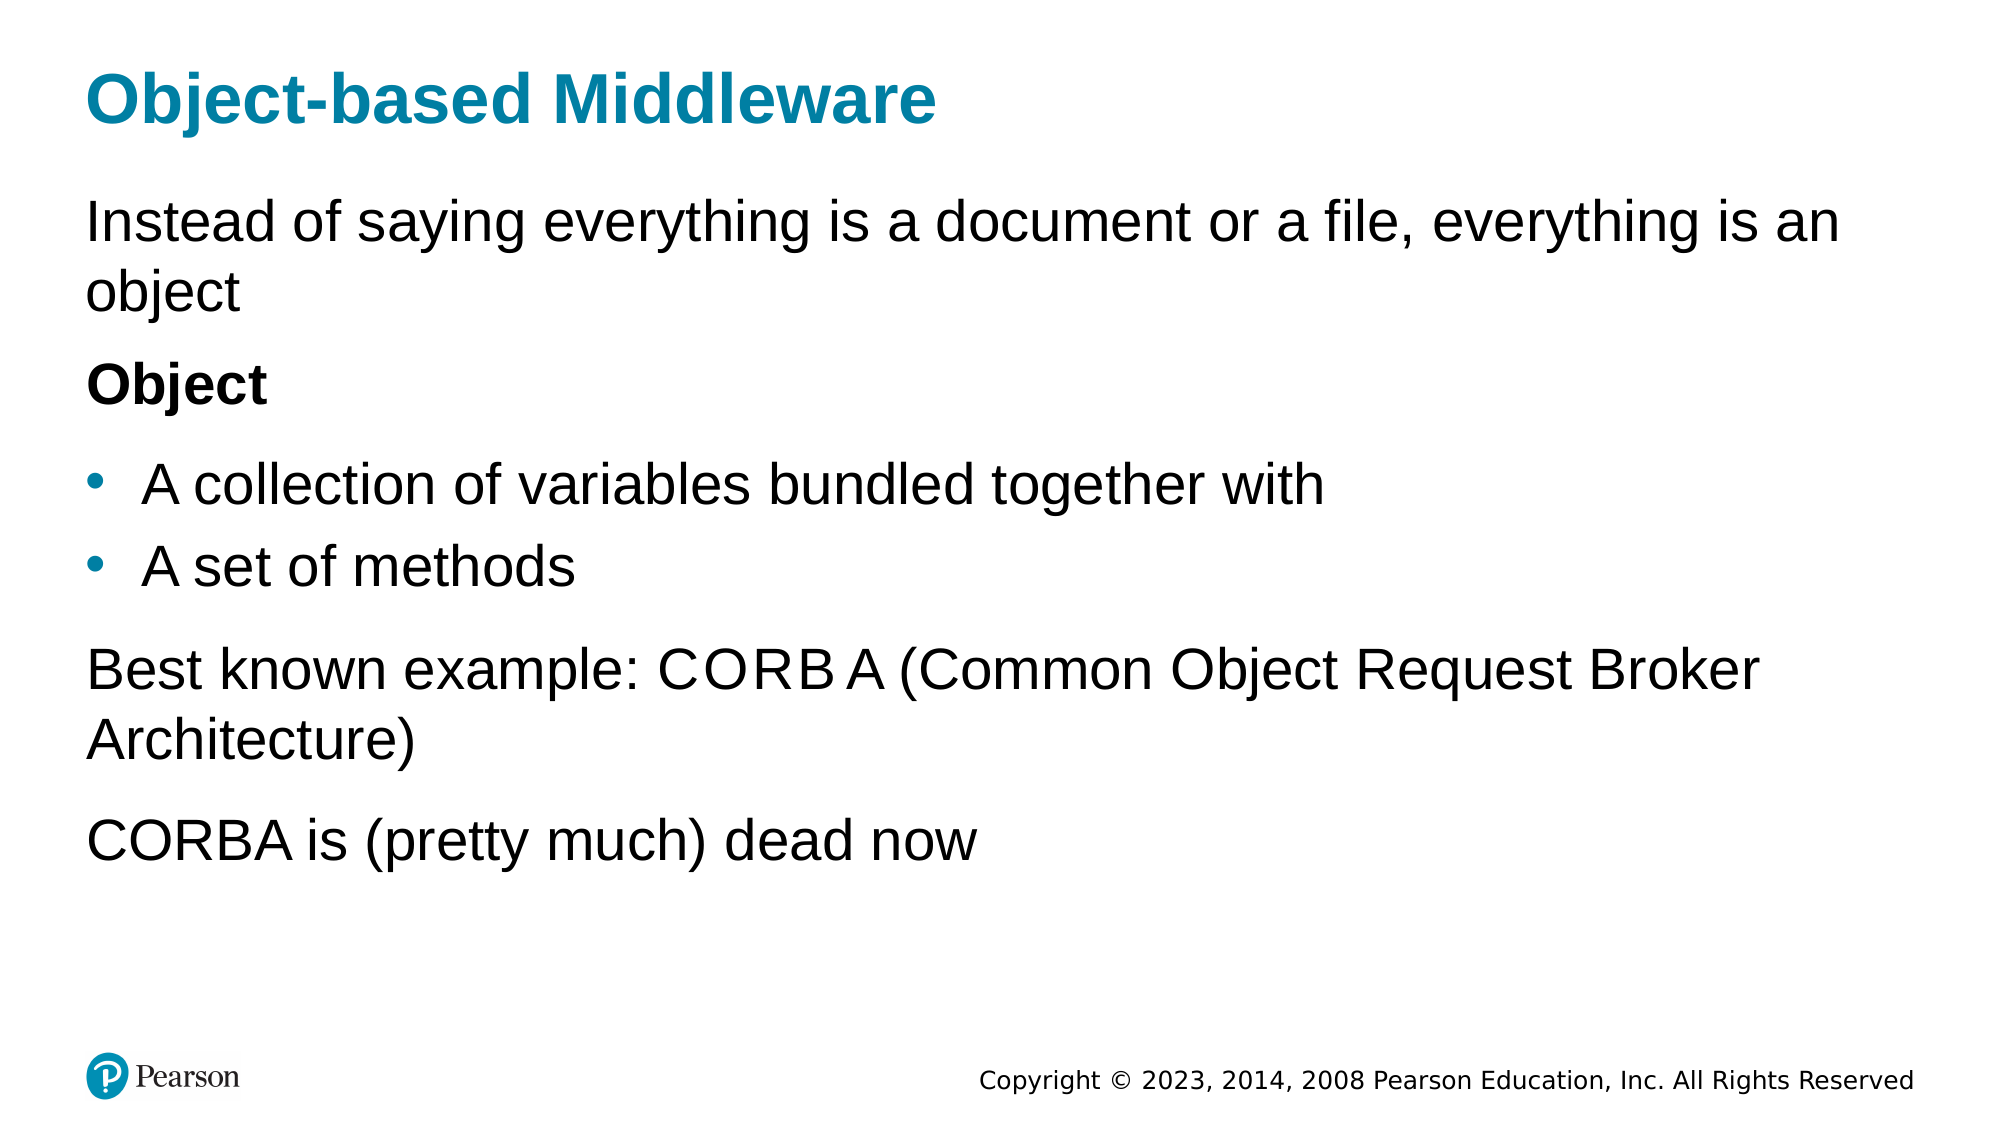

# Object-based Middleware
Instead of saying everything is a document or a file, everything is an object
Object
A collection of variables bundled together with
A set of methods
Best known example: C O R B A (Common Object Request Broker Architecture)
CORBA is (pretty much) dead now